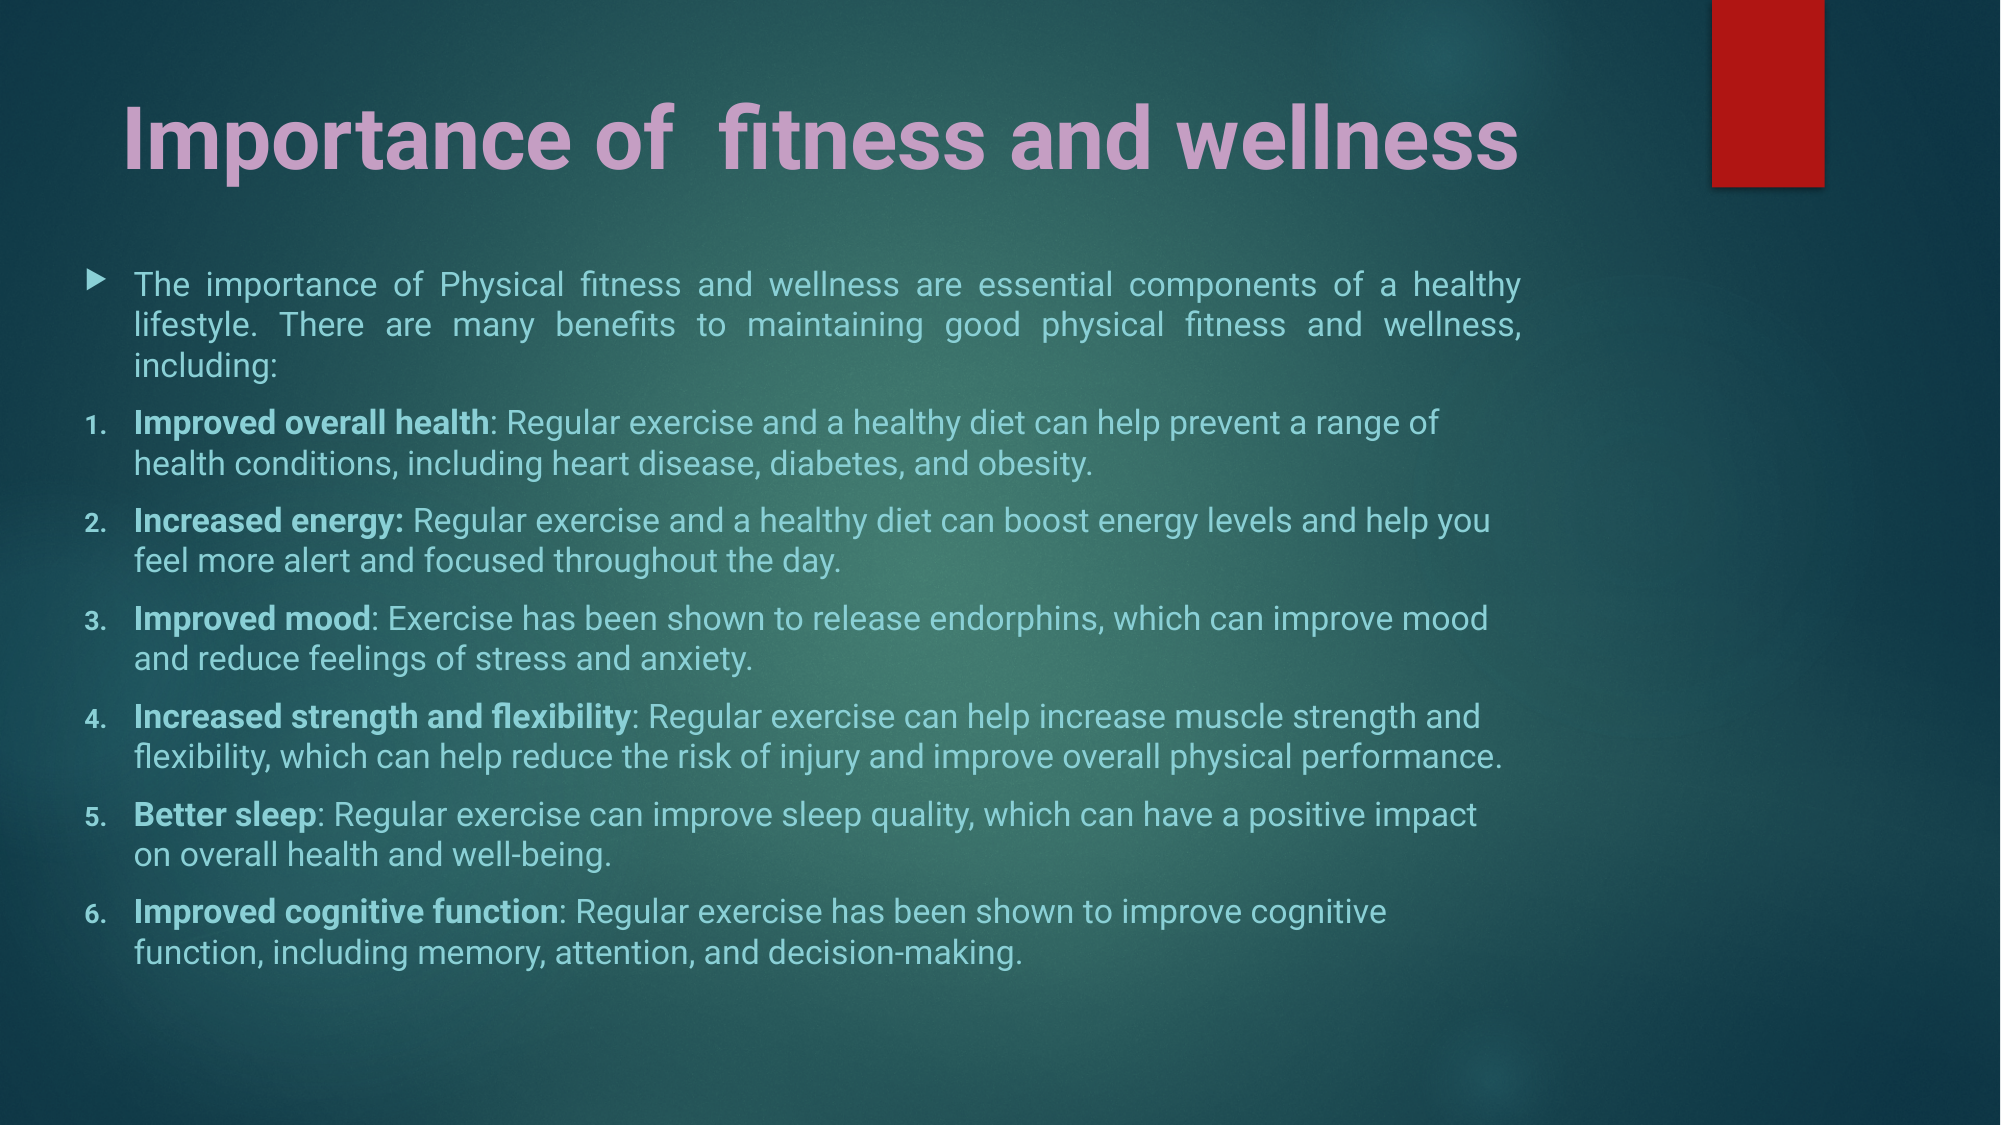

# Importance of  fitness and wellness
The importance of Physical fitness and wellness are essential components of a healthy lifestyle. There are many benefits to maintaining good physical fitness and wellness, including:
Improved overall health: Regular exercise and a healthy diet can help prevent a range of health conditions, including heart disease, diabetes, and obesity.
Increased energy: Regular exercise and a healthy diet can boost energy levels and help you feel more alert and focused throughout the day.
Improved mood: Exercise has been shown to release endorphins, which can improve mood and reduce feelings of stress and anxiety.
Increased strength and flexibility: Regular exercise can help increase muscle strength and flexibility, which can help reduce the risk of injury and improve overall physical performance.
Better sleep: Regular exercise can improve sleep quality, which can have a positive impact on overall health and well-being.
Improved cognitive function: Regular exercise has been shown to improve cognitive function, including memory, attention, and decision-making.